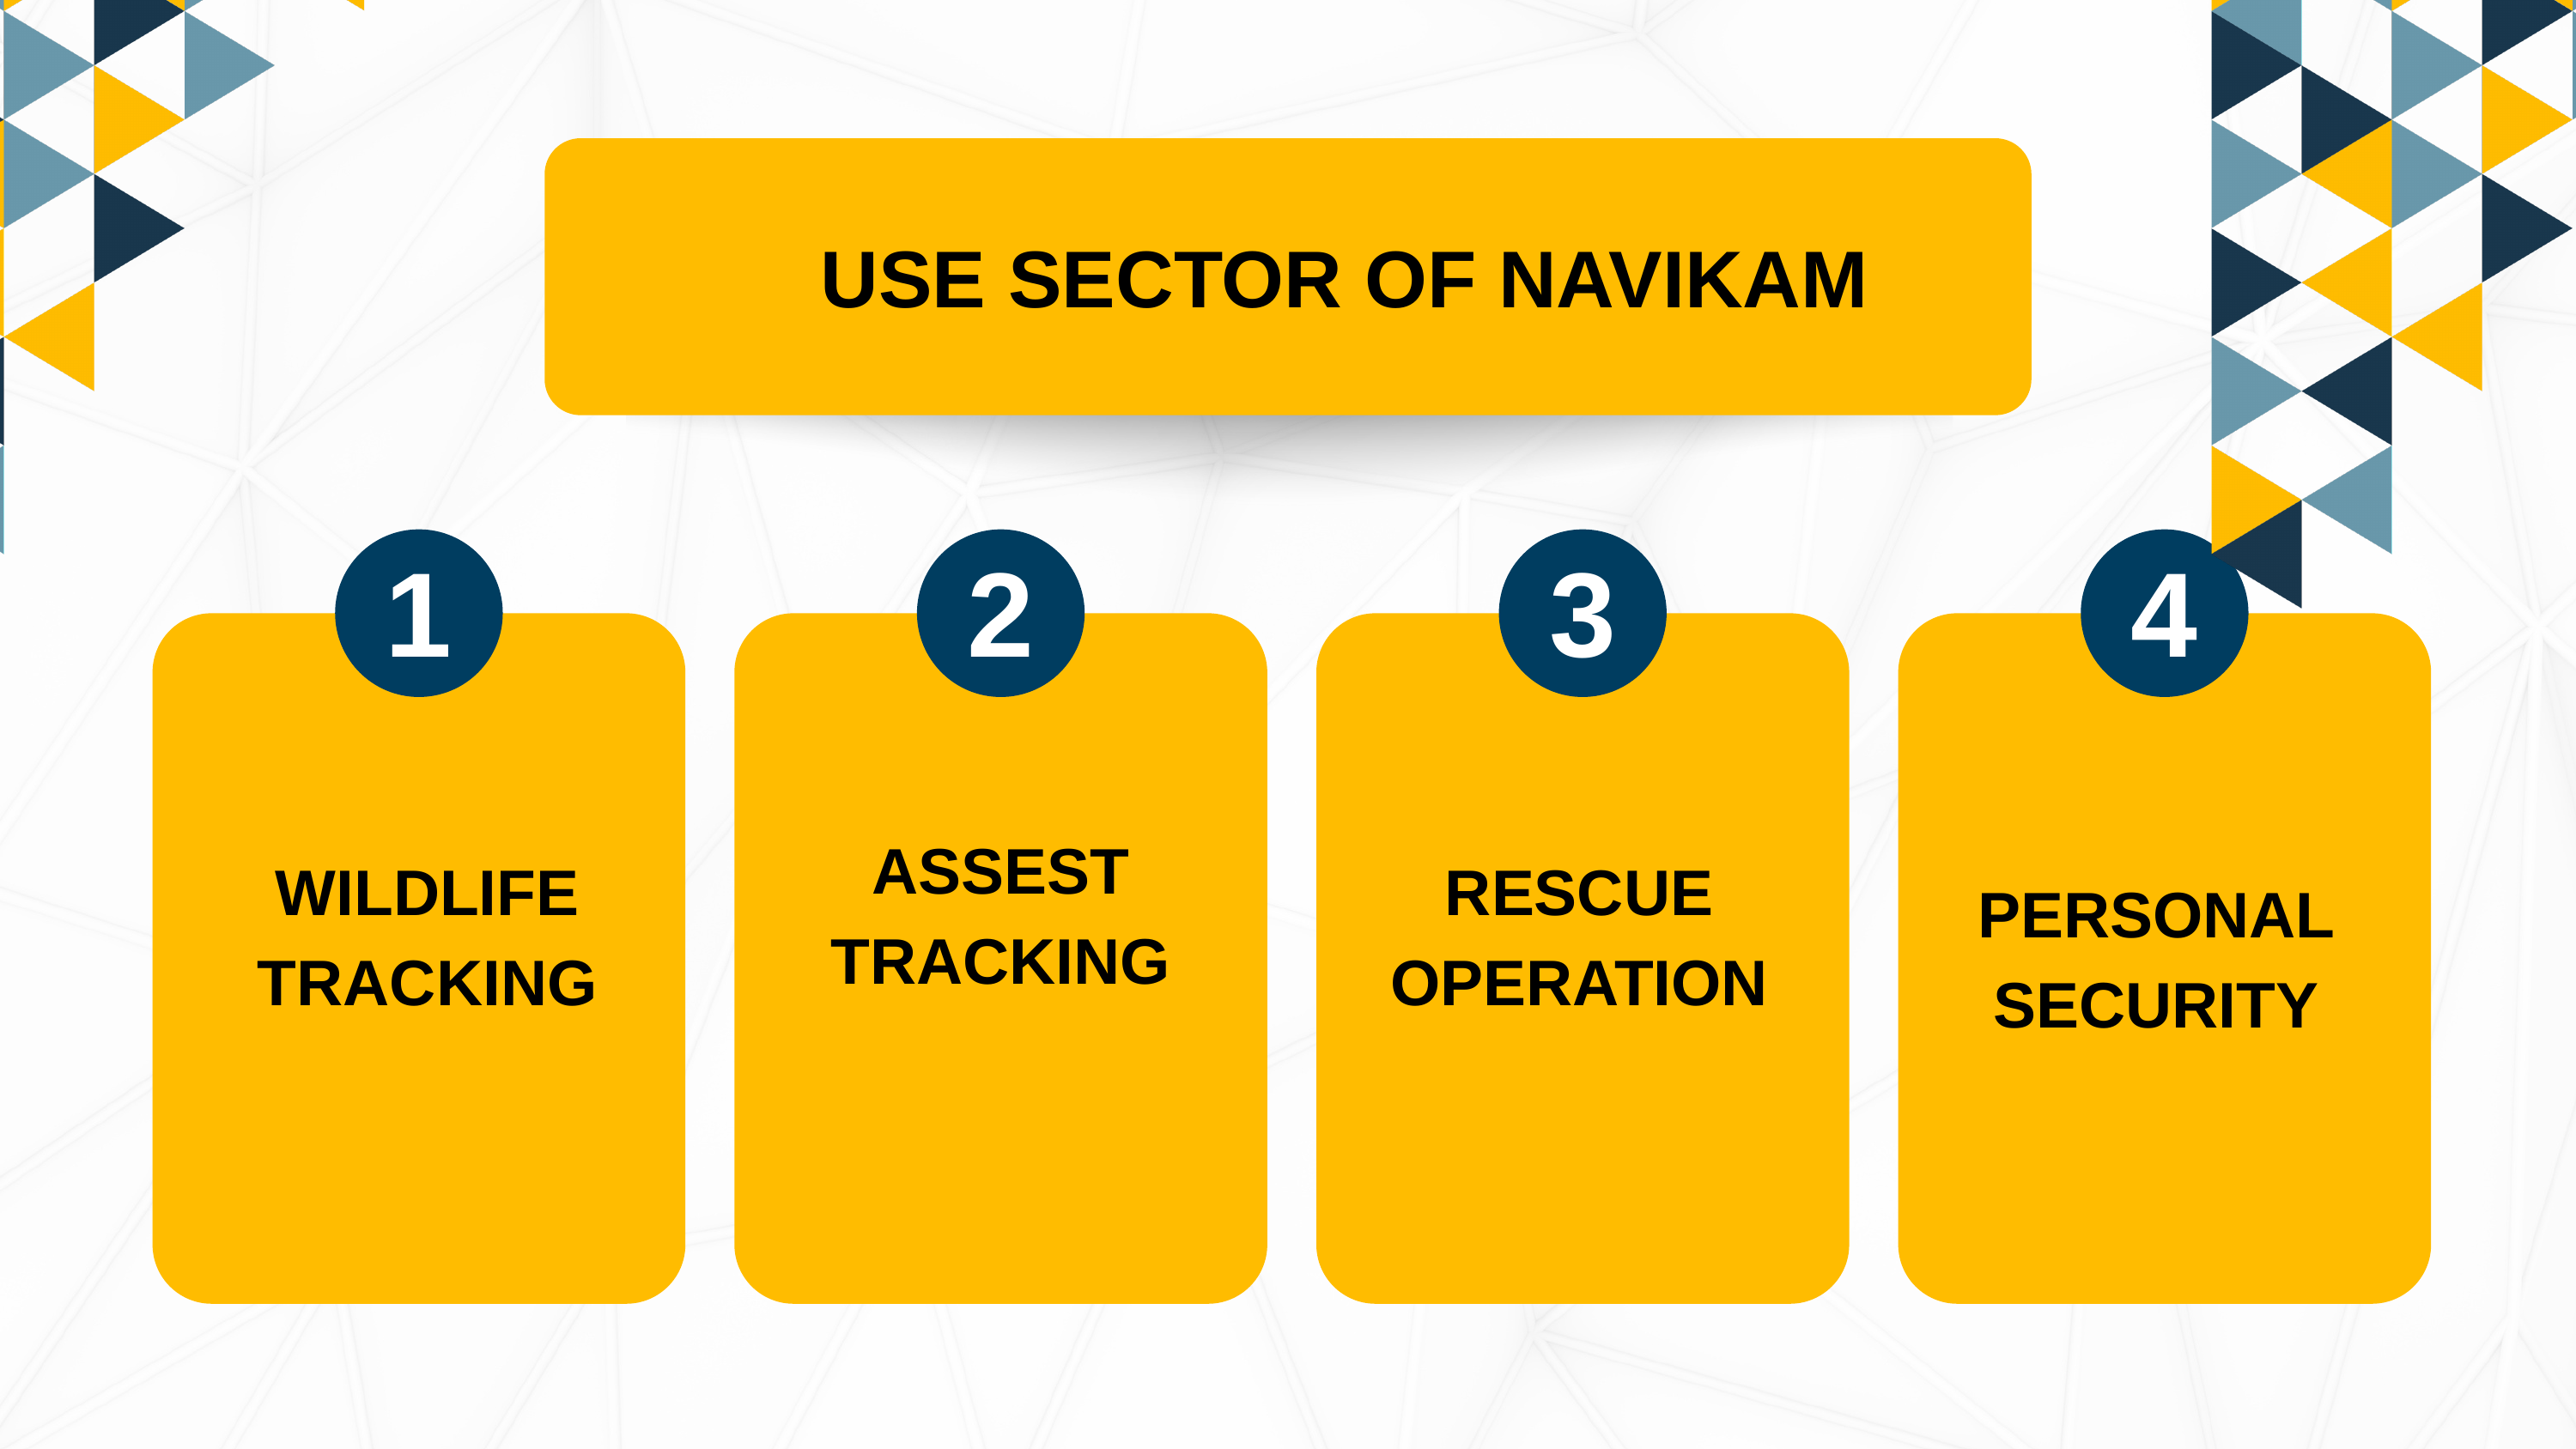

USE SECTOR OF NAVIKAM

1
2
3
4

ASSEST TRACKING

WILDLIFE TRACKING

RESCUE OPERATION
PERSONAL SECURITY